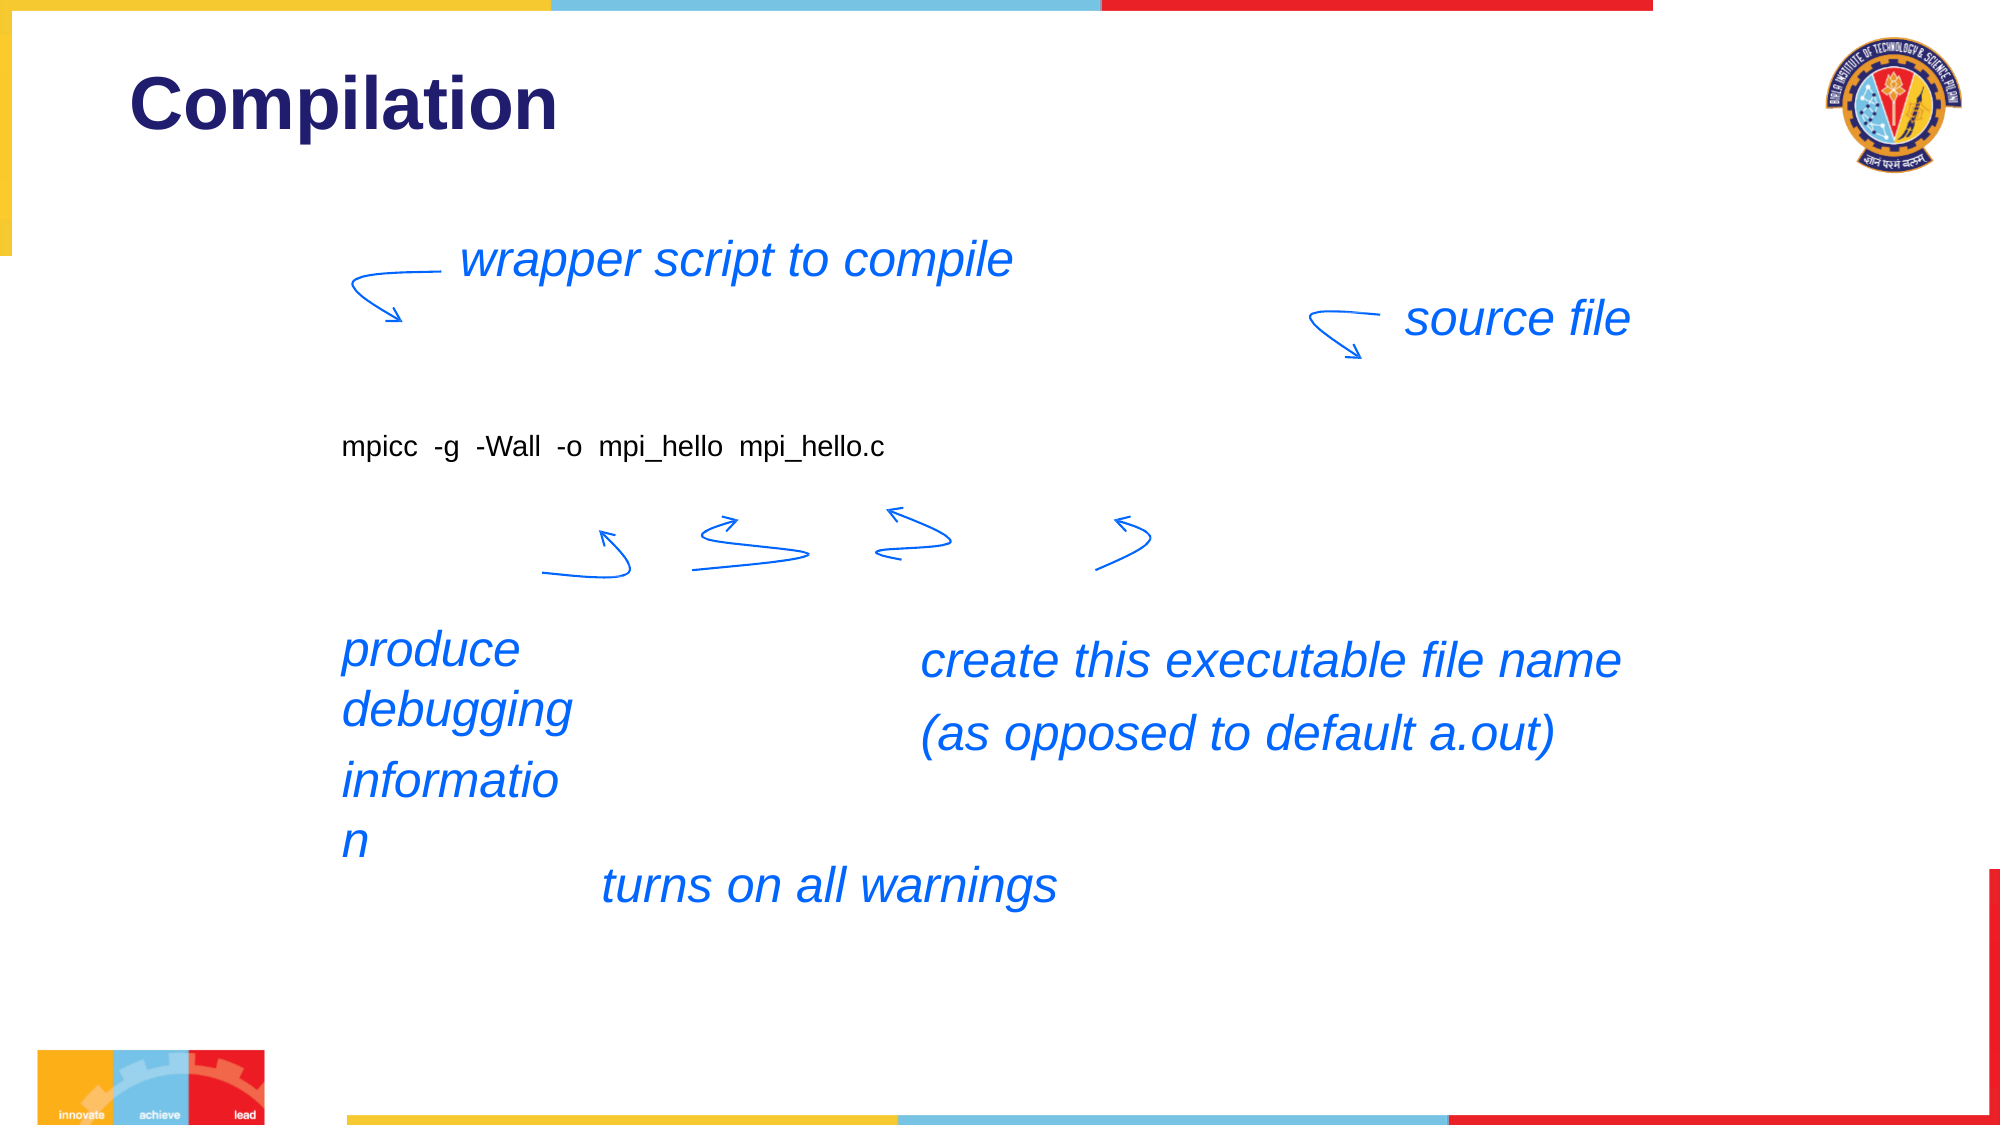

# Compilation
wrapper script to compile

source file

mpicc -g -Wall -o mpi_hello mpi_hello.c

produce debugging
information
create this executable file name (as opposed to default a.out)
turns on all warnings